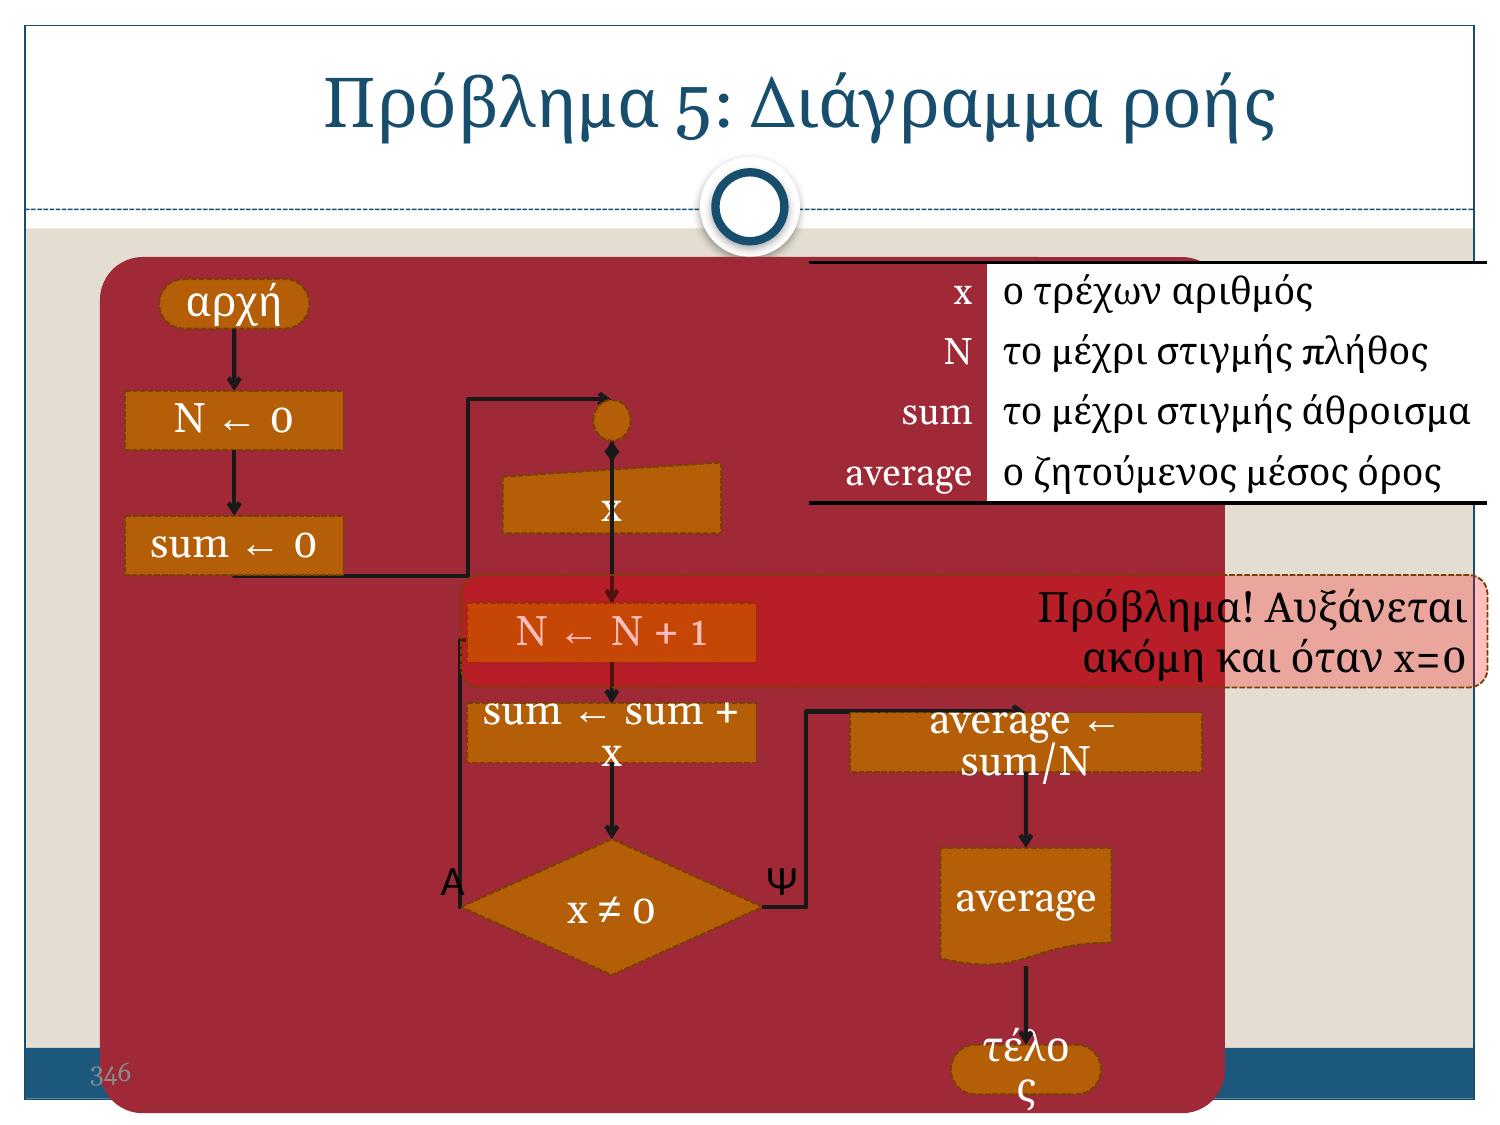

Πρόβλημα 5: Διάγραμμα ροής

| x | ο τρέχων αριθμός |
| --- | --- |
| N | το μέχρι στιγμής πλήθος |
| sum | το μέχρι στιγμής άθροισμα |
| average | ο ζητούμενος μέσος όρος |
αρχή
N ← 0

x
sum ← 0
Πρόβλημα! Αυξάνεται
ακόμη και όταν x=0
N ← N + 1
sum ← sum + x
average ← sum/N
x ≠ 0
Α
Ψ
average
346
τέλος